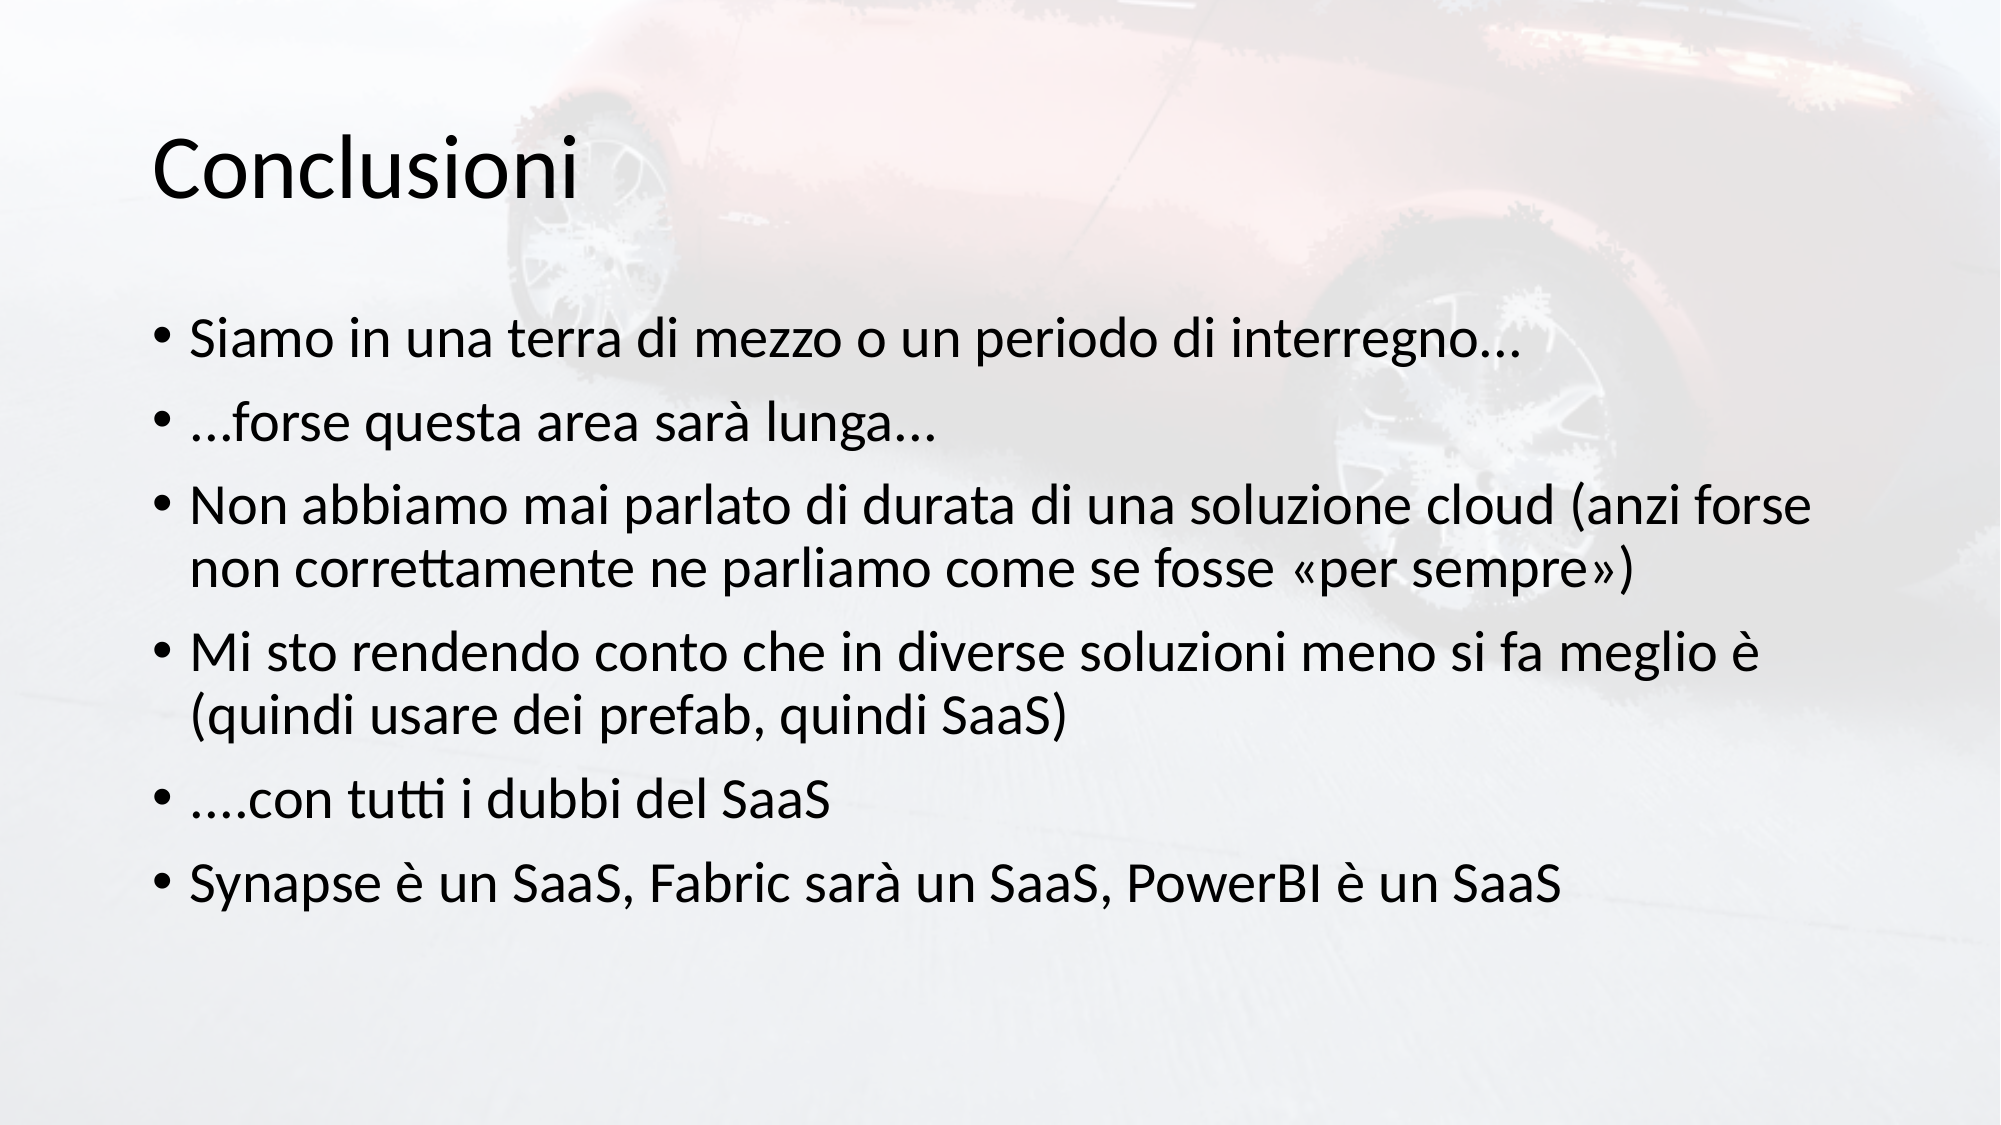

# Conclusioni
Siamo in una terra di mezzo o un periodo di interregno...
...forse questa area sarà lunga...
Non abbiamo mai parlato di durata di una soluzione cloud (anzi forse non correttamente ne parliamo come se fosse «per sempre»)
Mi sto rendendo conto che in diverse soluzioni meno si fa meglio è (quindi usare dei prefab, quindi SaaS)
....con tutti i dubbi del SaaS
Synapse è un SaaS, Fabric sarà un SaaS, PowerBI è un SaaS